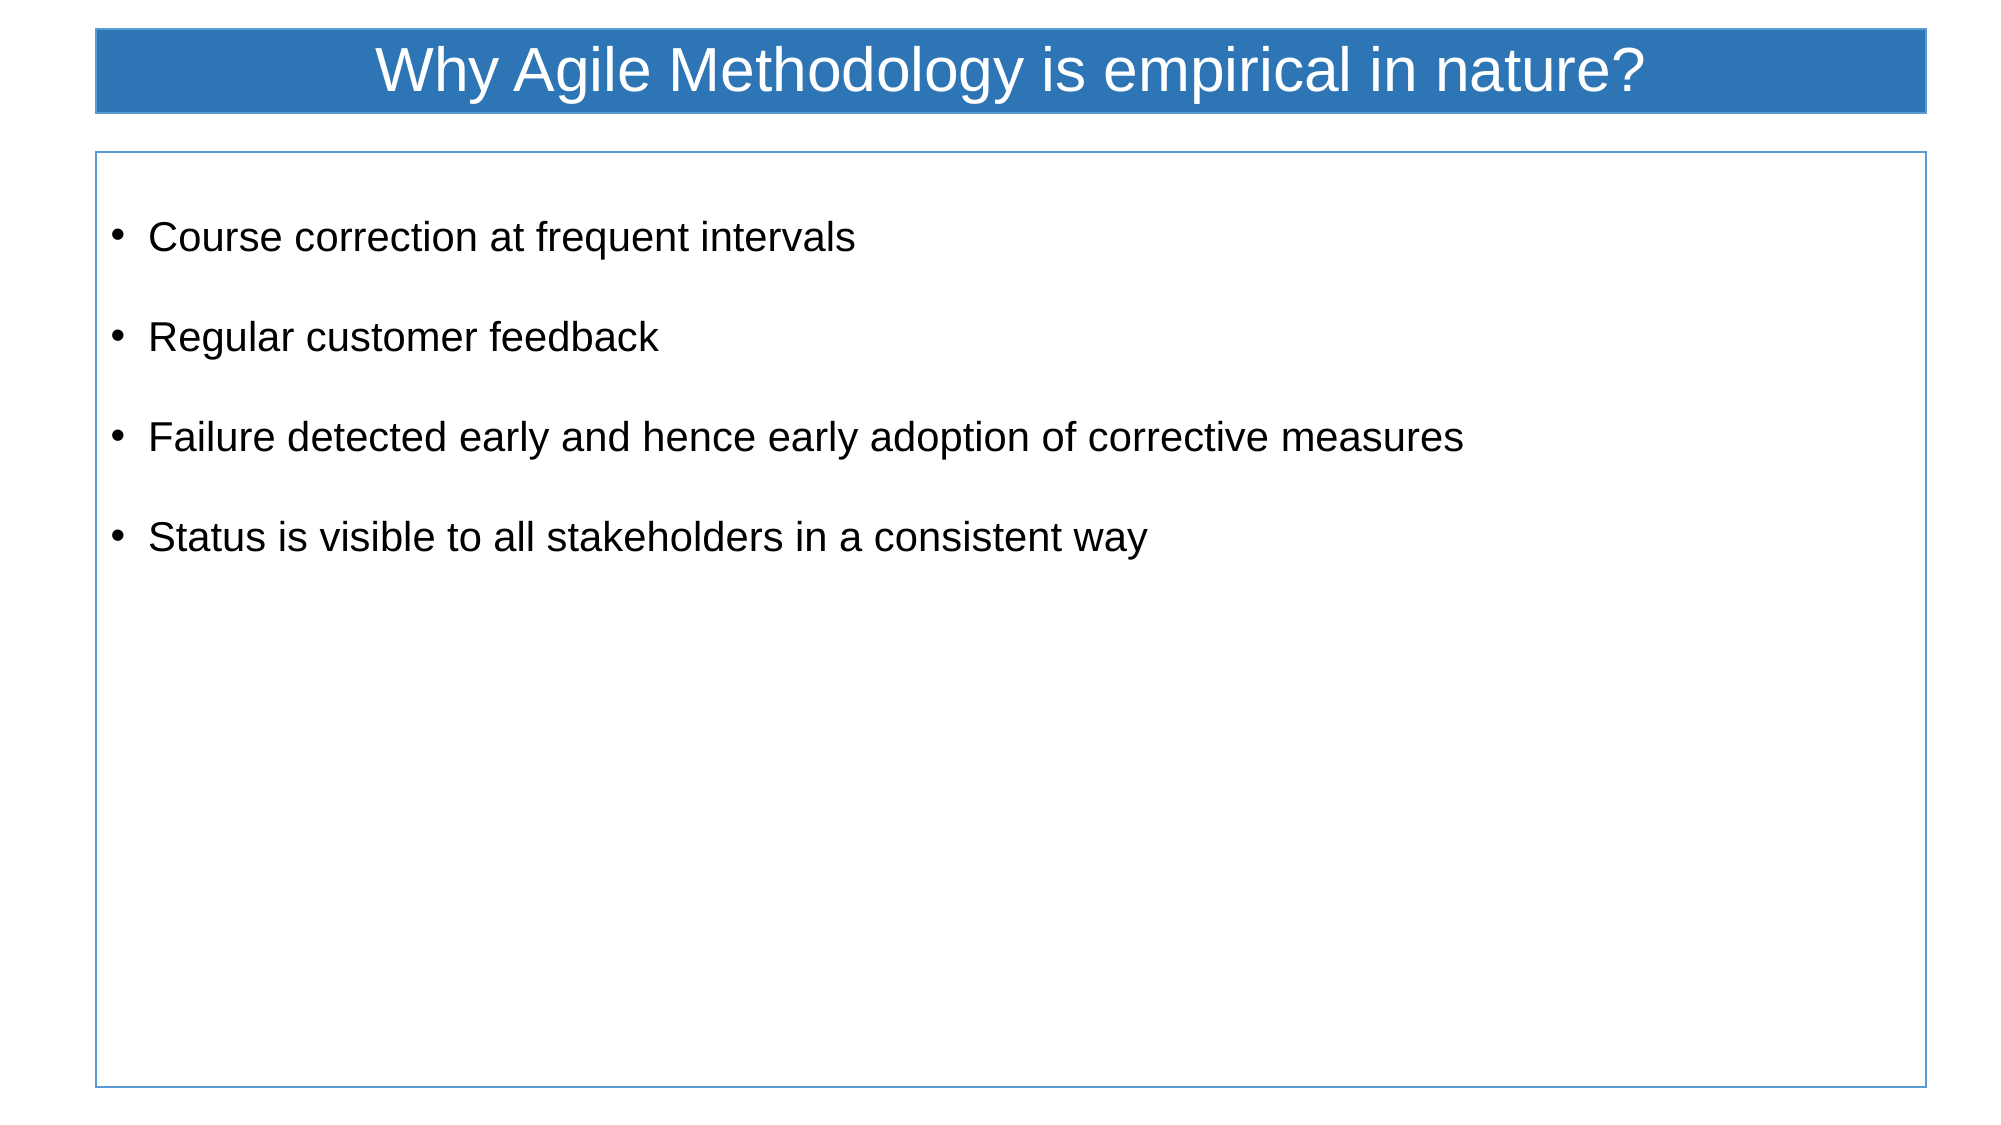

# Why Agile Methodology is empirical in nature?
Course correction at frequent intervals
Regular customer feedback
Failure detected early and hence early adoption of corrective measures
Status is visible to all stakeholders in a consistent way